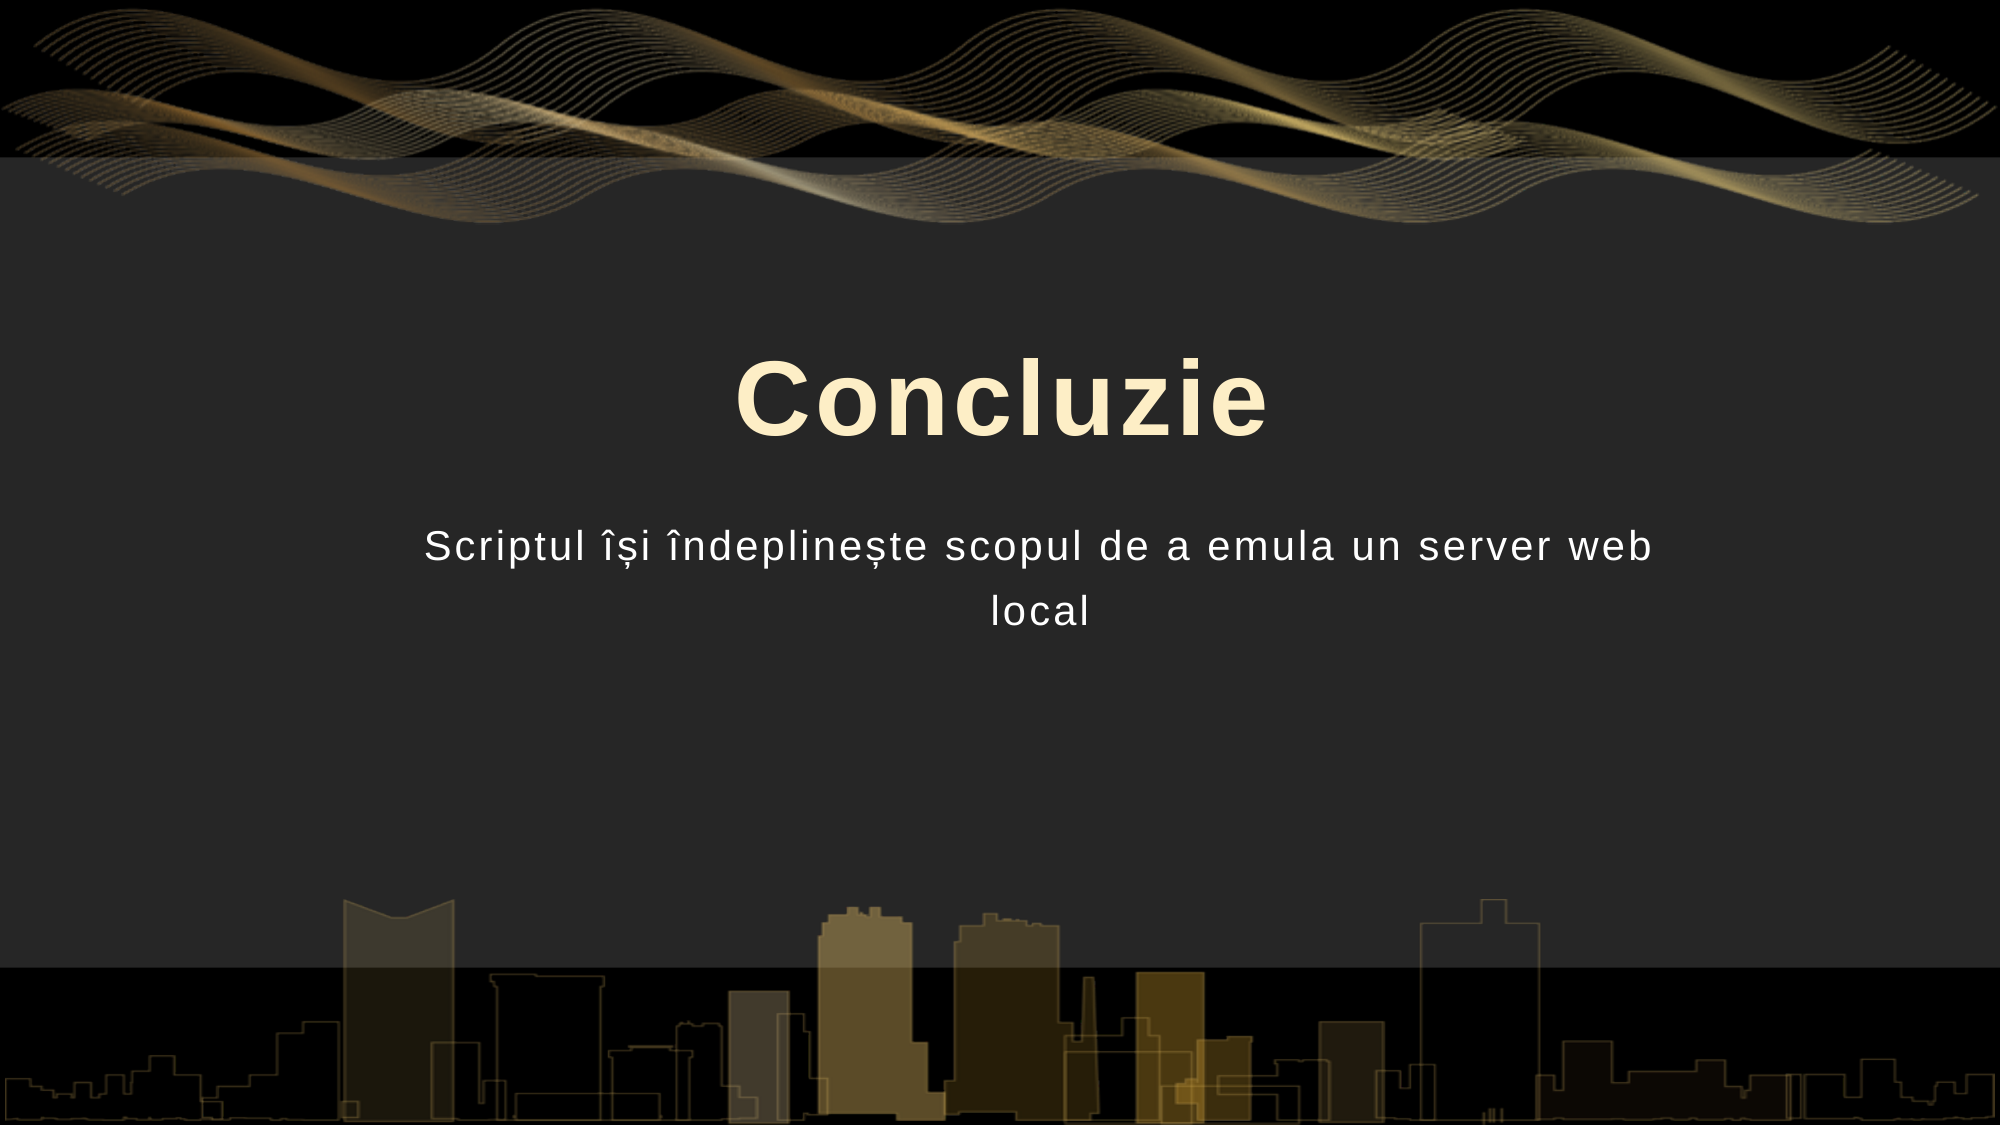

# Concluzie
Scriptul își îndeplinește scopul de a emula un server web local